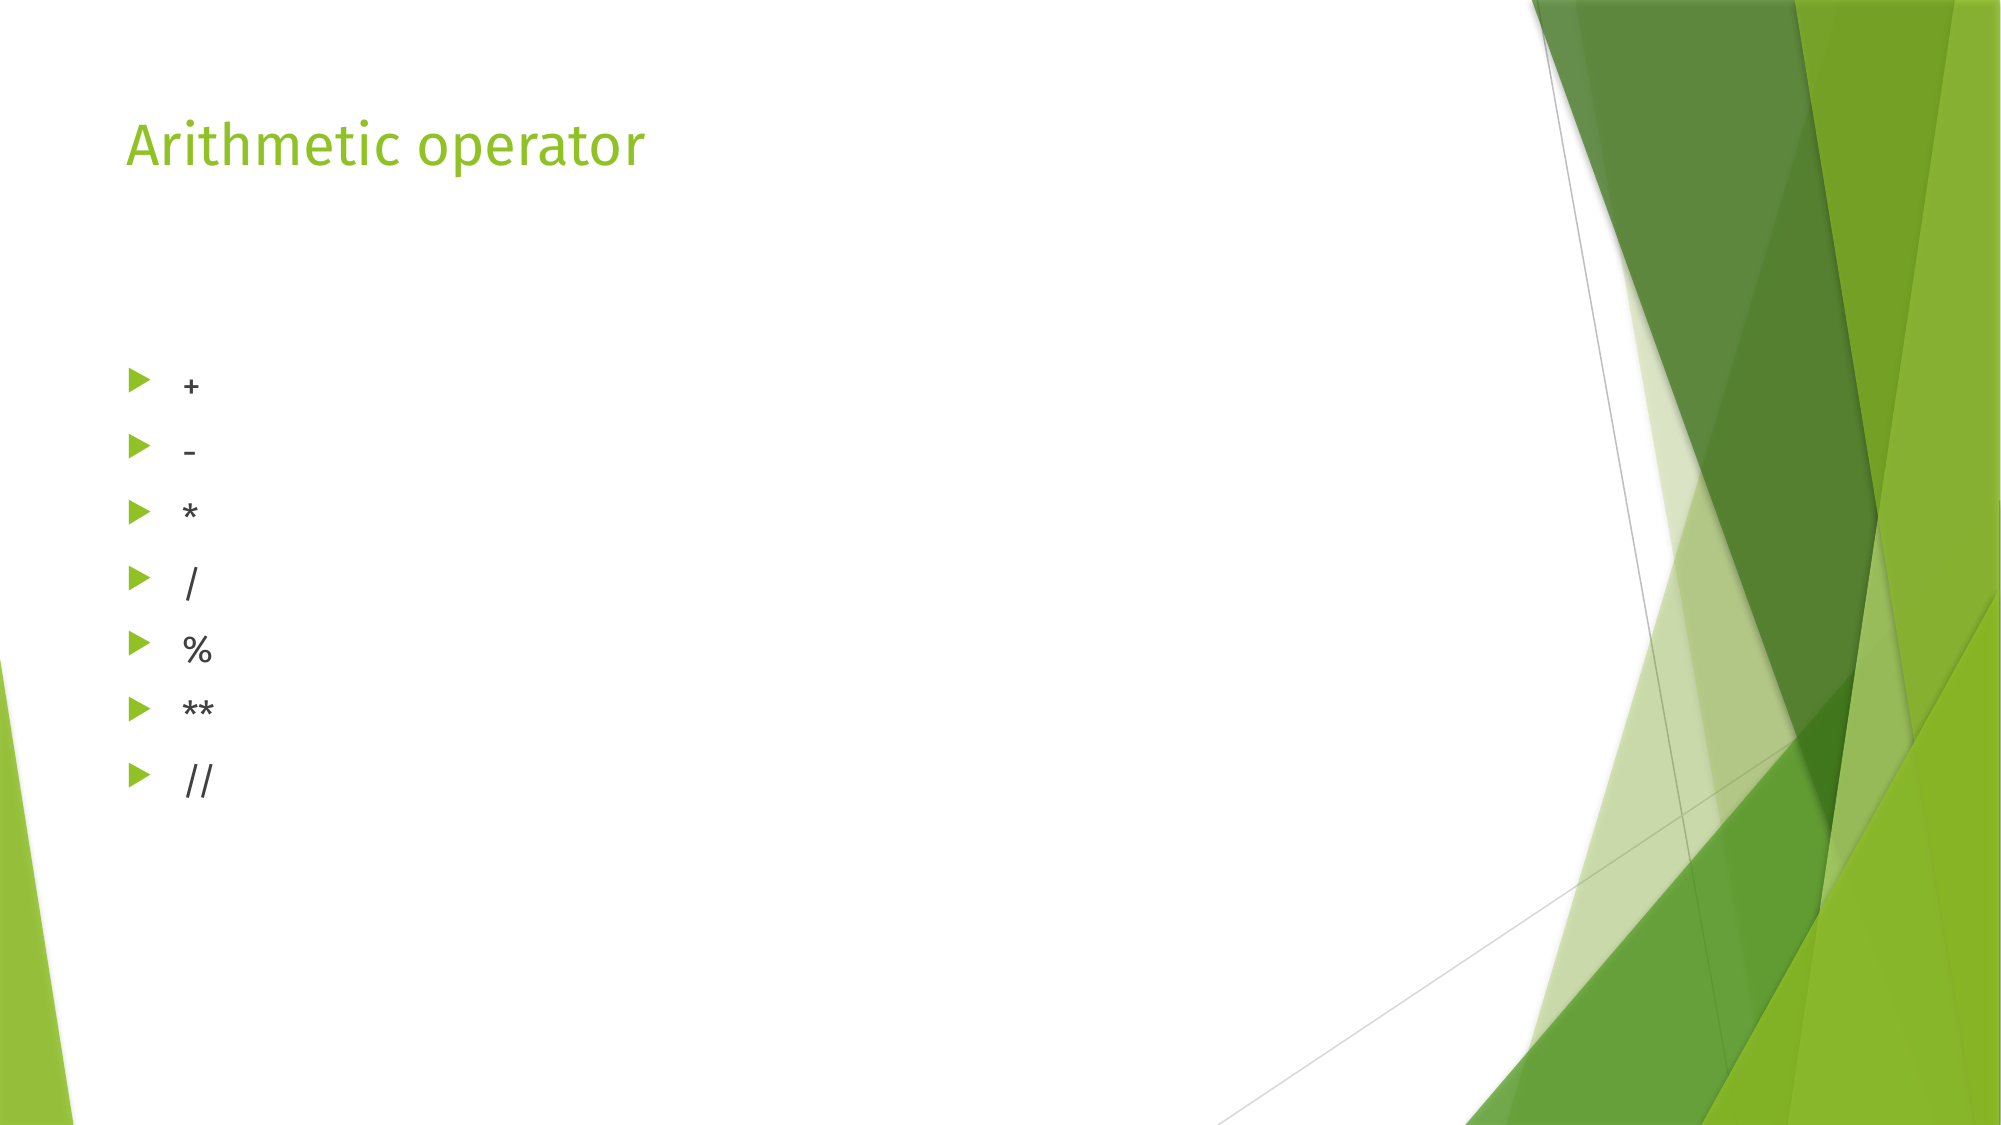

# Arithmetic operator
+
-
*
/
%
**
//